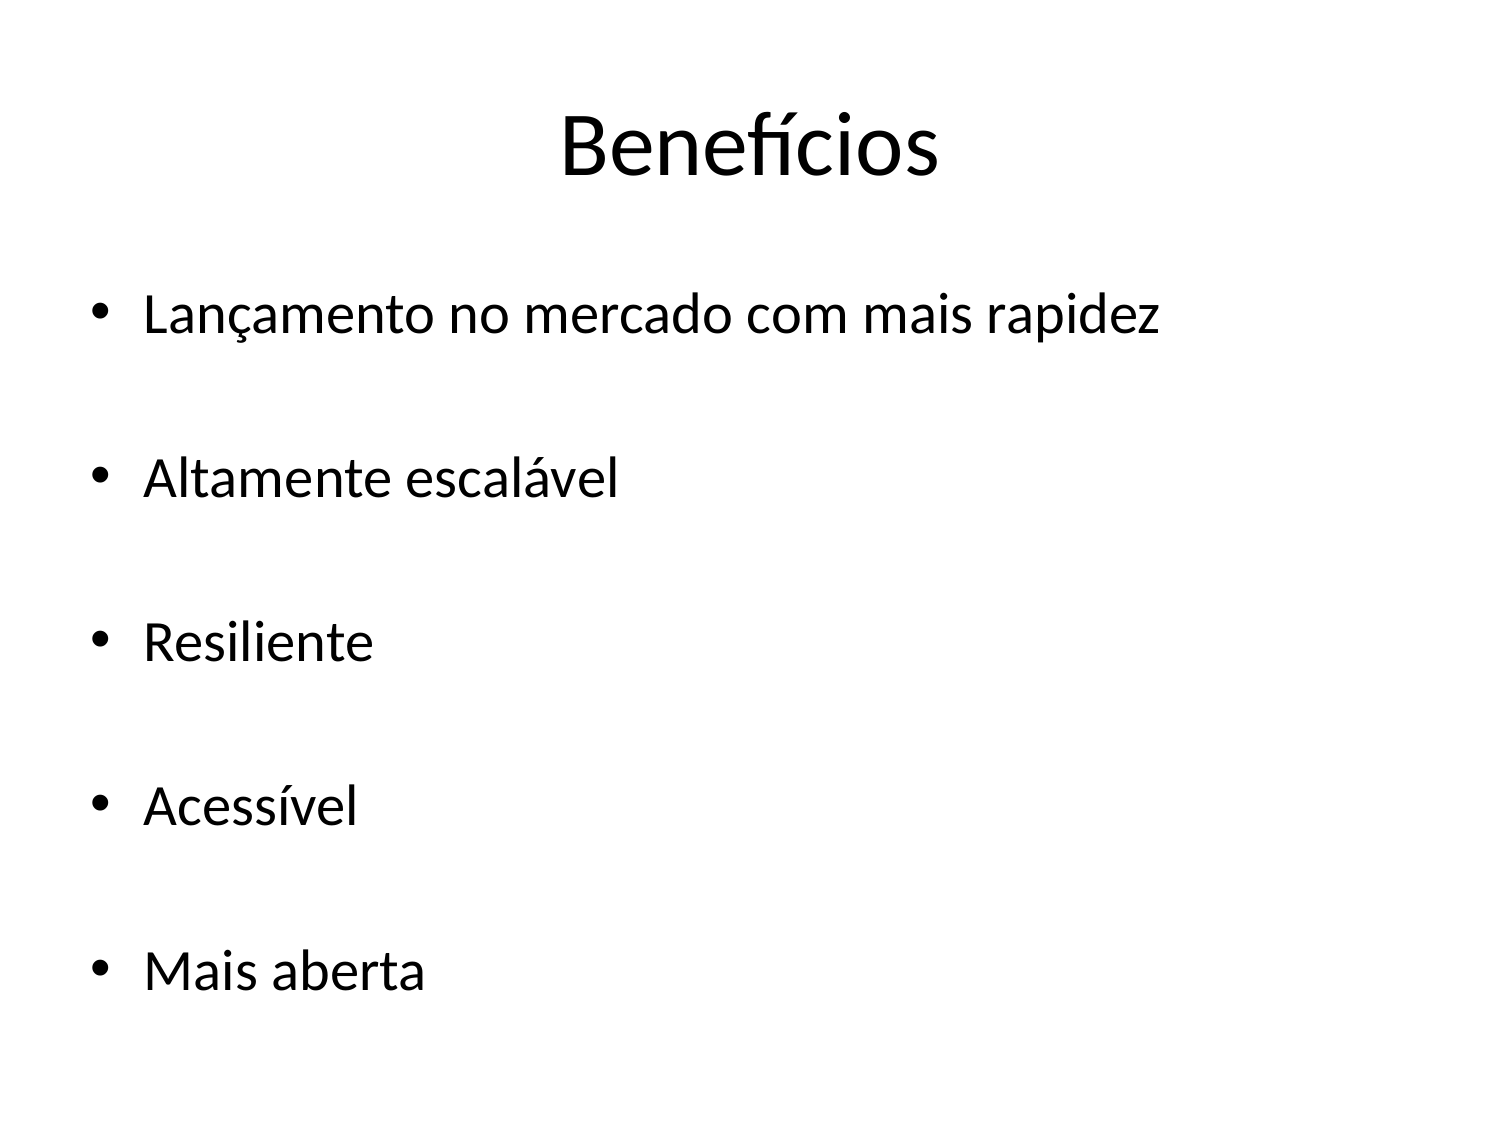

# Benefícios
Lançamento no mercado com mais rapidez

Altamente escalável

Resiliente

Acessível

Mais aberta